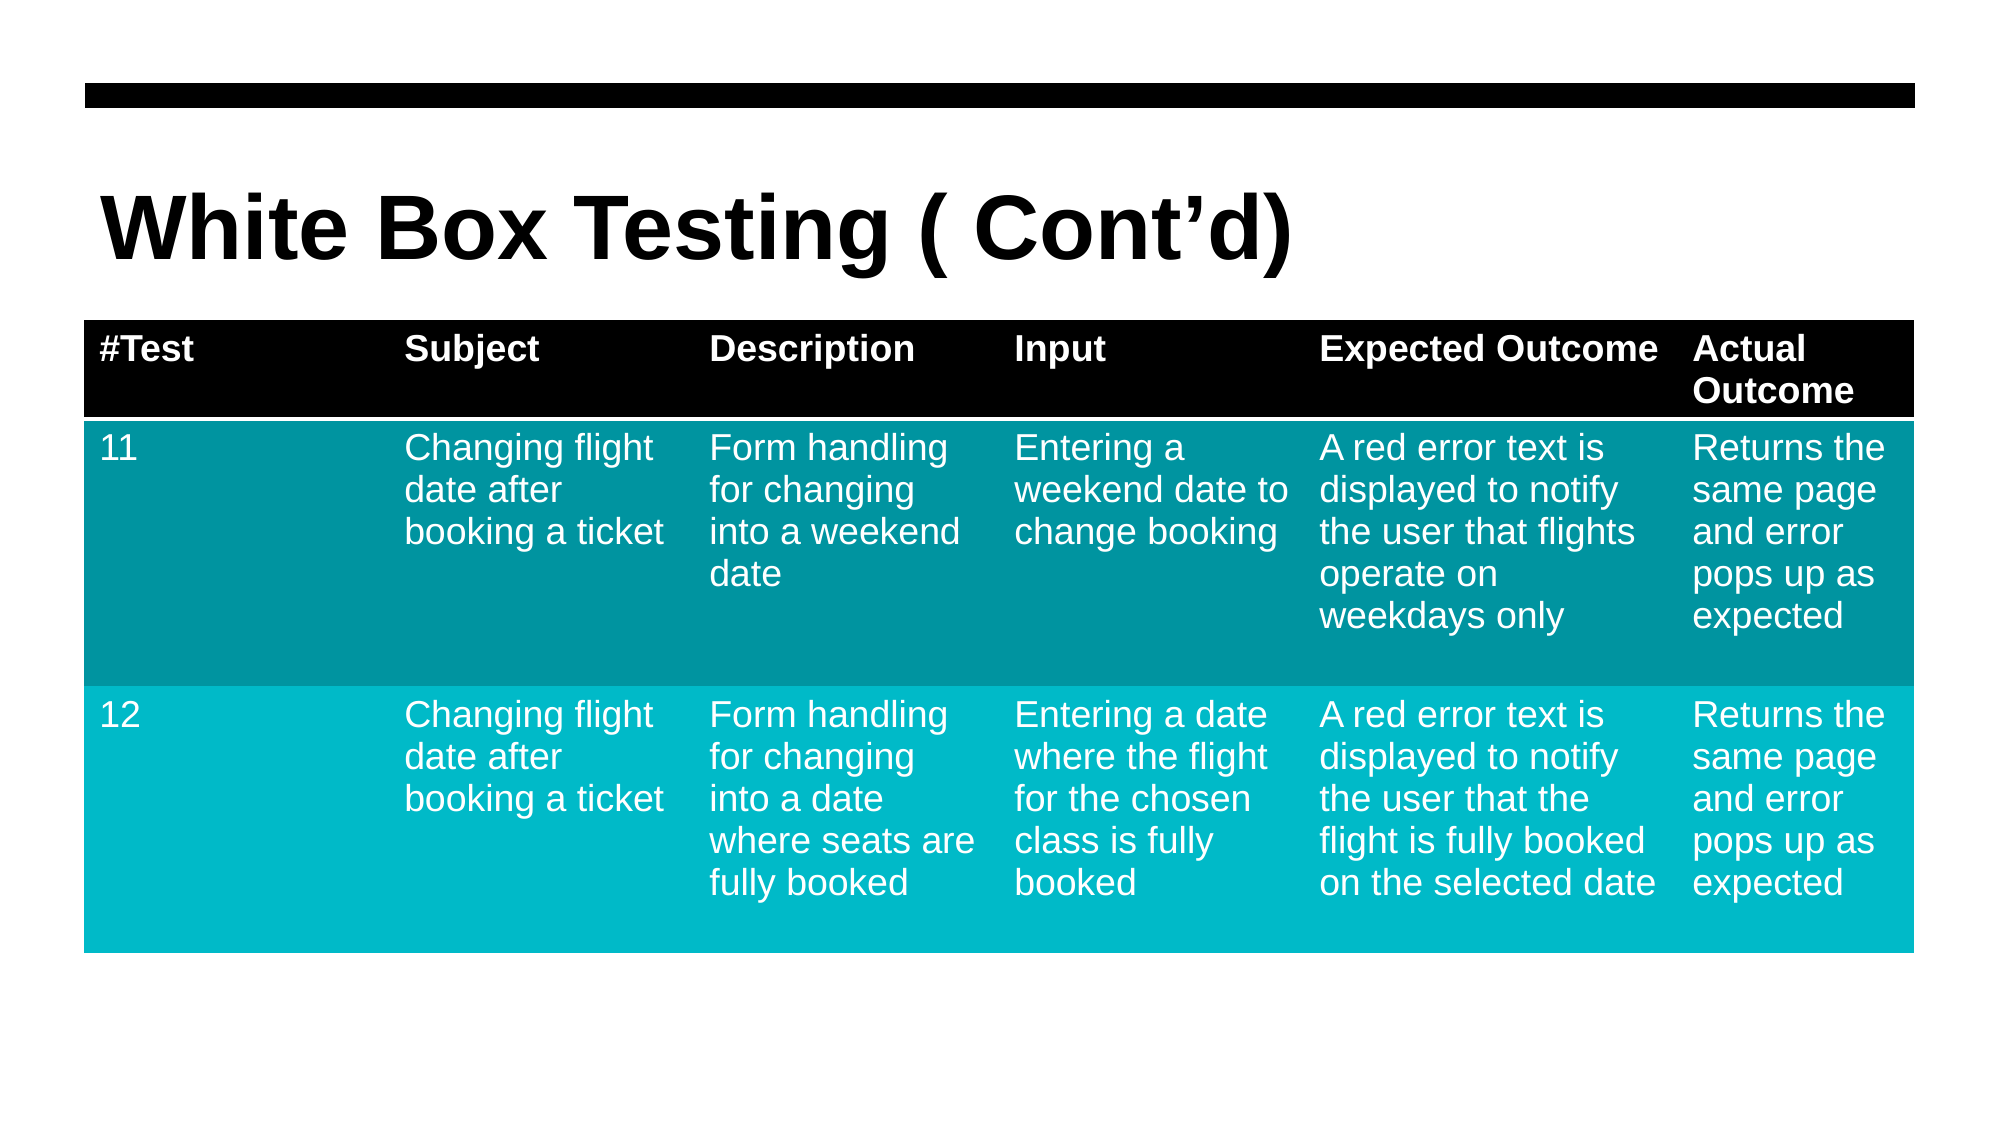

# White Box Testing ( Cont’d)
| #Test | Subject | Description | Input | Expected Outcome | Actual Outcome |
| --- | --- | --- | --- | --- | --- |
| 11 | Changing flight date after booking a ticket | Form handling for changing into a weekend date | Entering a weekend date to change booking | A red error text is displayed to notify the user that flights operate on weekdays only | Returns the same page and error pops up as expected |
| 12 | Changing flight date after booking a ticket | Form handling for changing into a date where seats are fully booked | Entering a date where the flight for the chosen class is fully booked | A red error text is displayed to notify the user that the flight is fully booked on the selected date | Returns the same page and error pops up as expected |